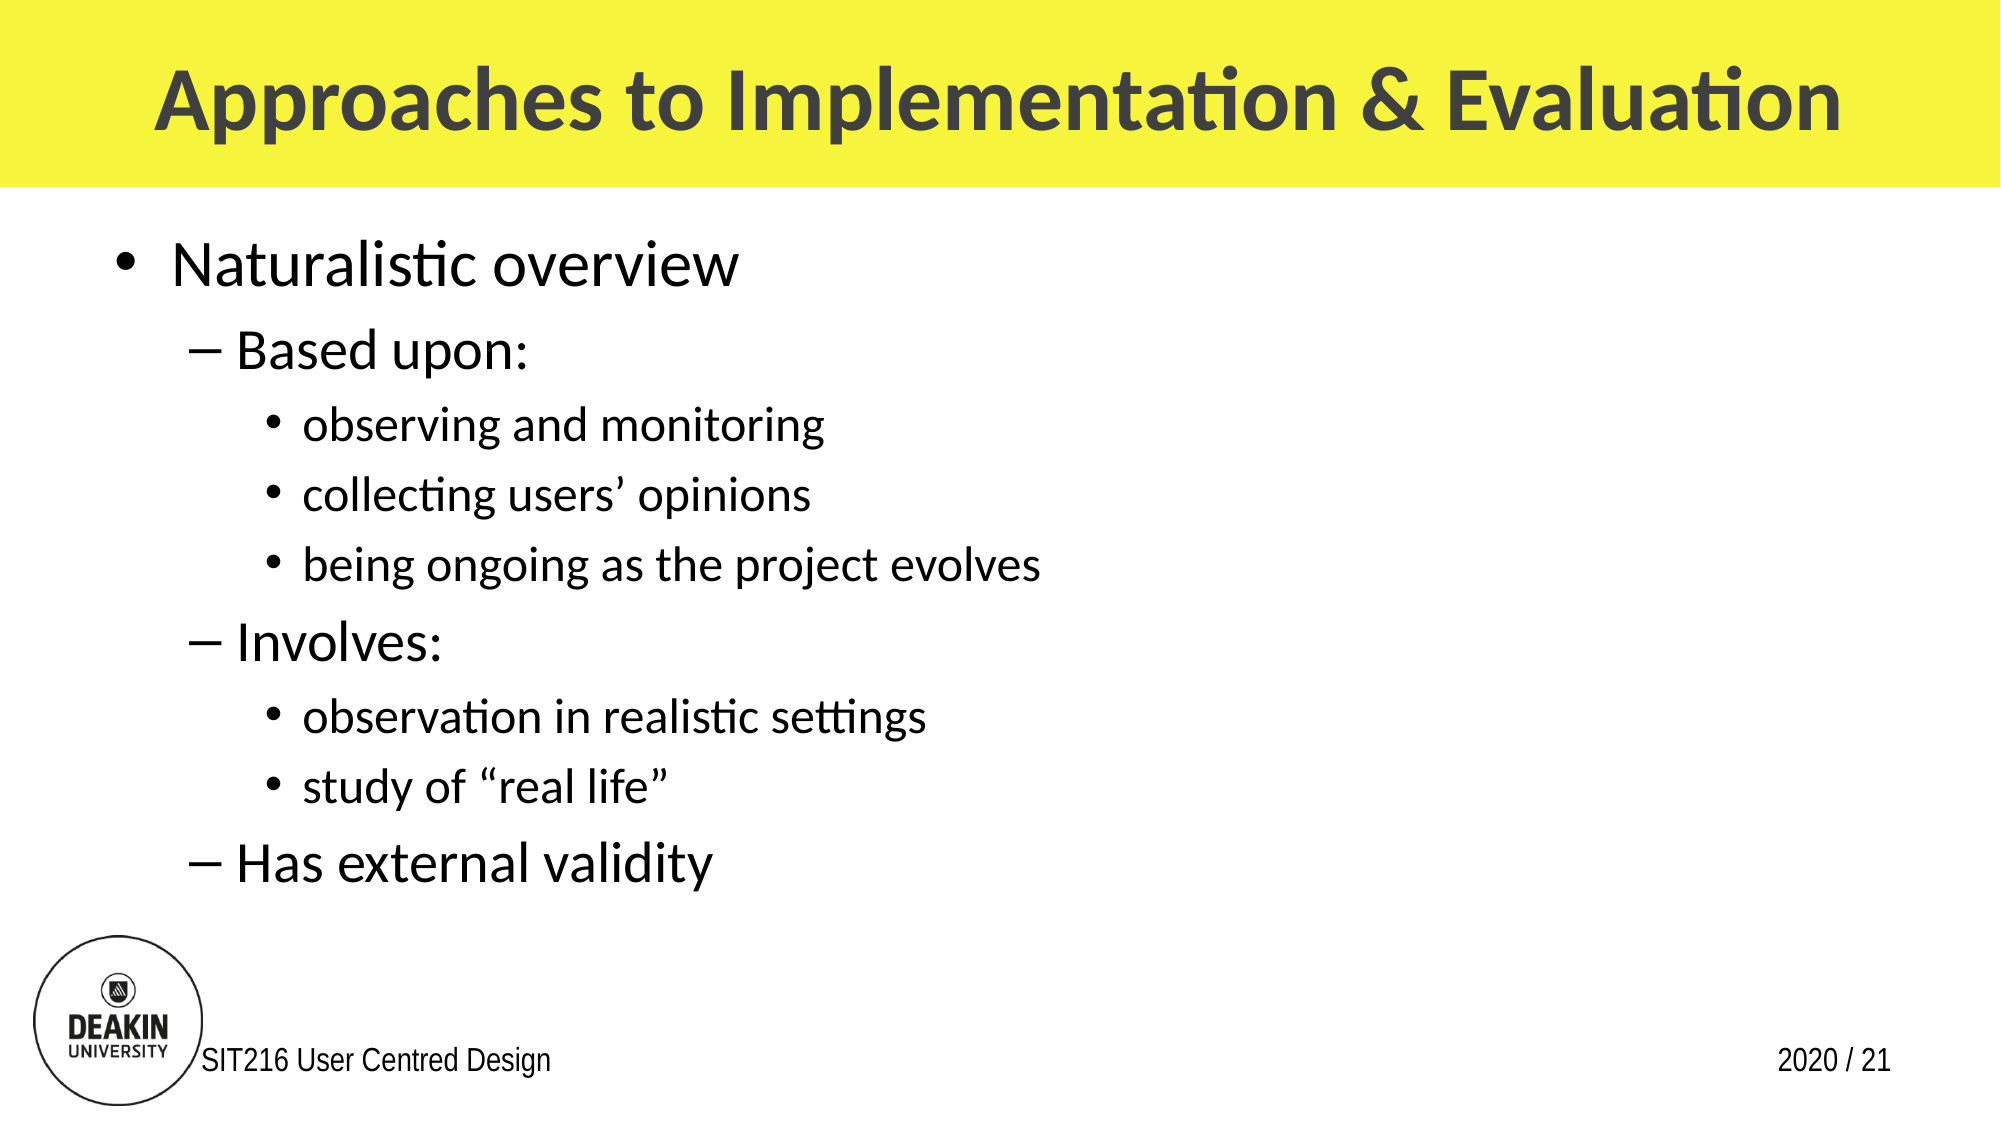

# Approaches to Implementation & Evaluation
Naturalistic overview
Based upon:
observing and monitoring
collecting users’ opinions
being ongoing as the project evolves
Involves:
observation in realistic settings
study of “real life”
Has external validity